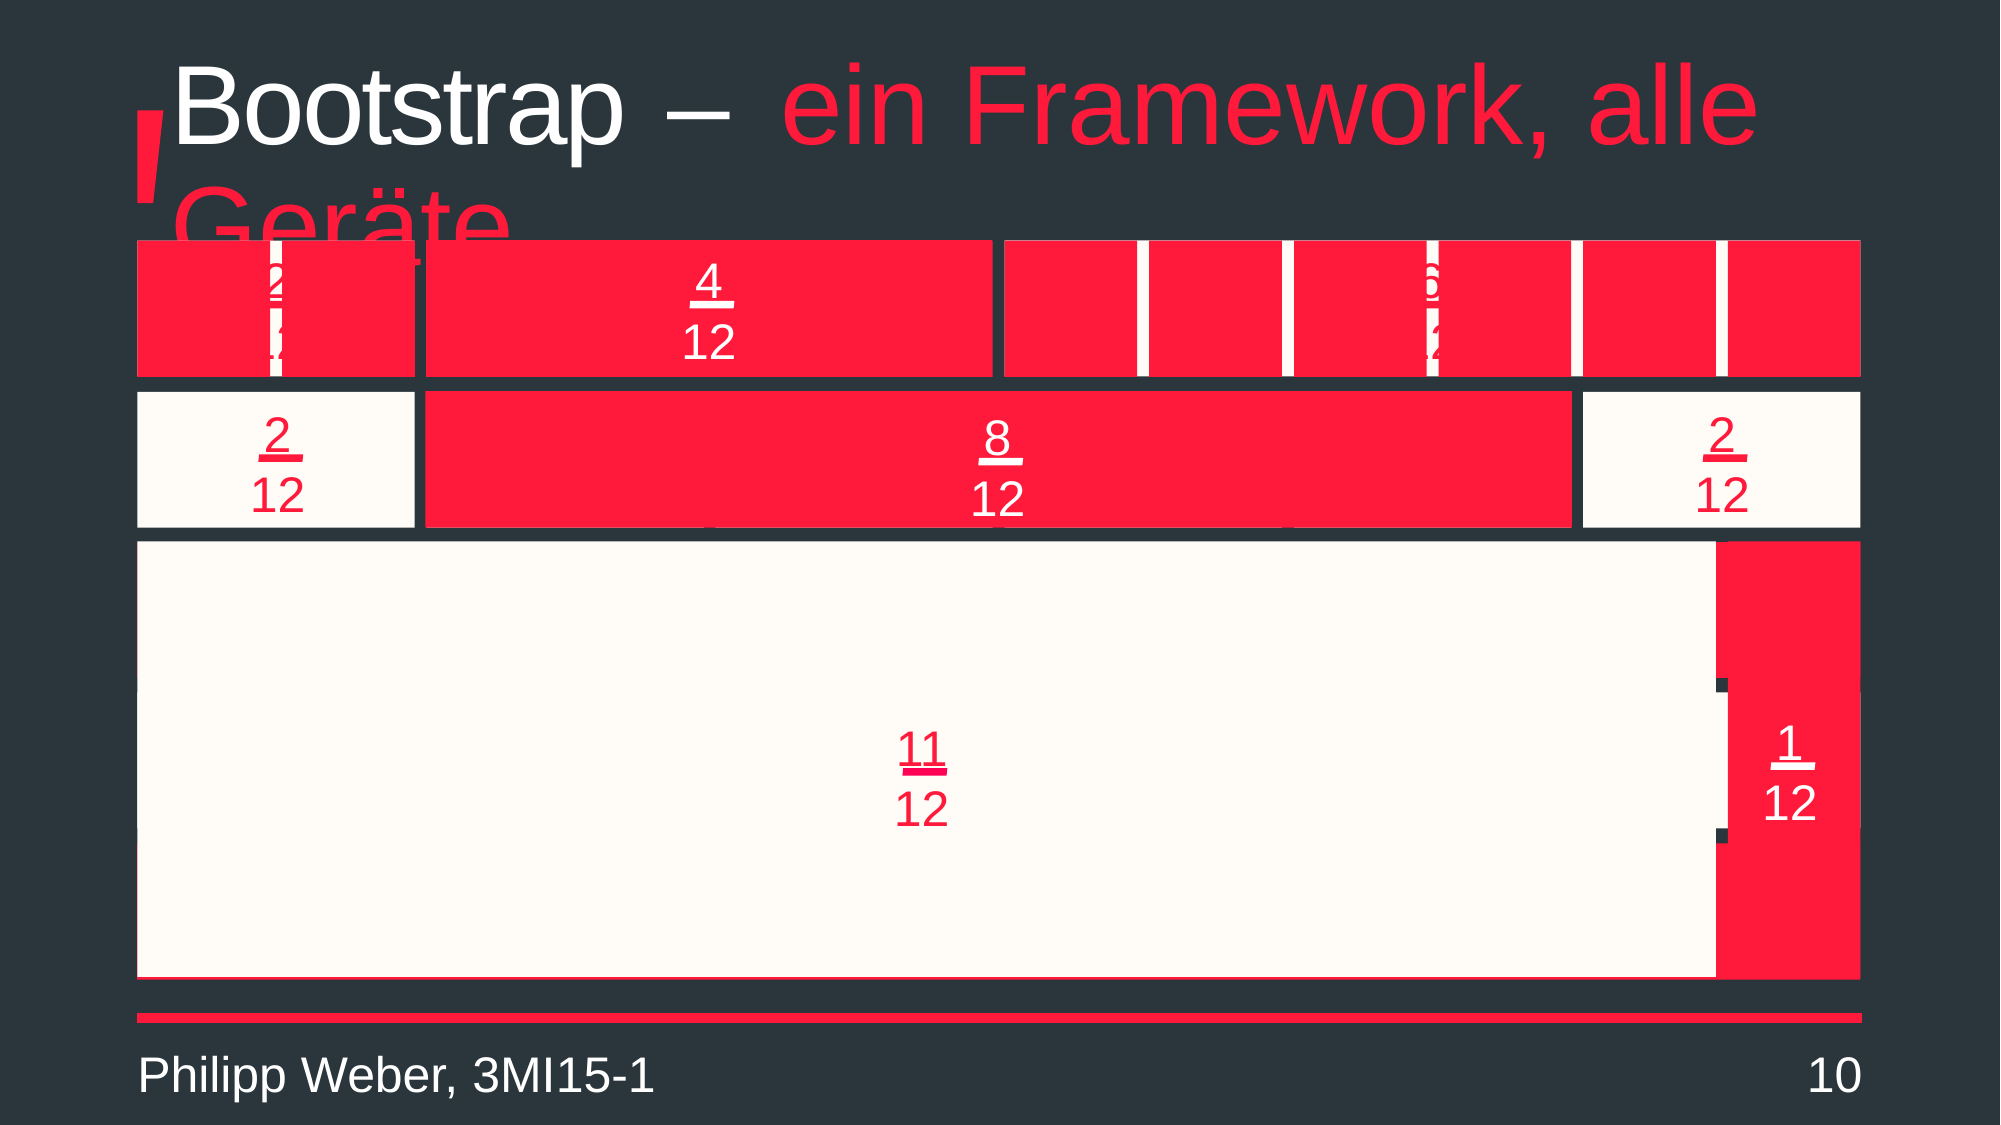

# Bootstrap – ein Framework, alle Geräte

2
12

4
12

6
12

1
12

1
12

1
12

1
12

1
12

1
12

1
12

1
12

1
12

1
12

1
12

1
12

1
6

1
6

1
6

1
6

1
6

1
6

2
12

2
12

8
12

1
3

1
3

1
3

1
2

1
2

1
12

11
12

1
1

Philipp Weber, 3MI15-1
10